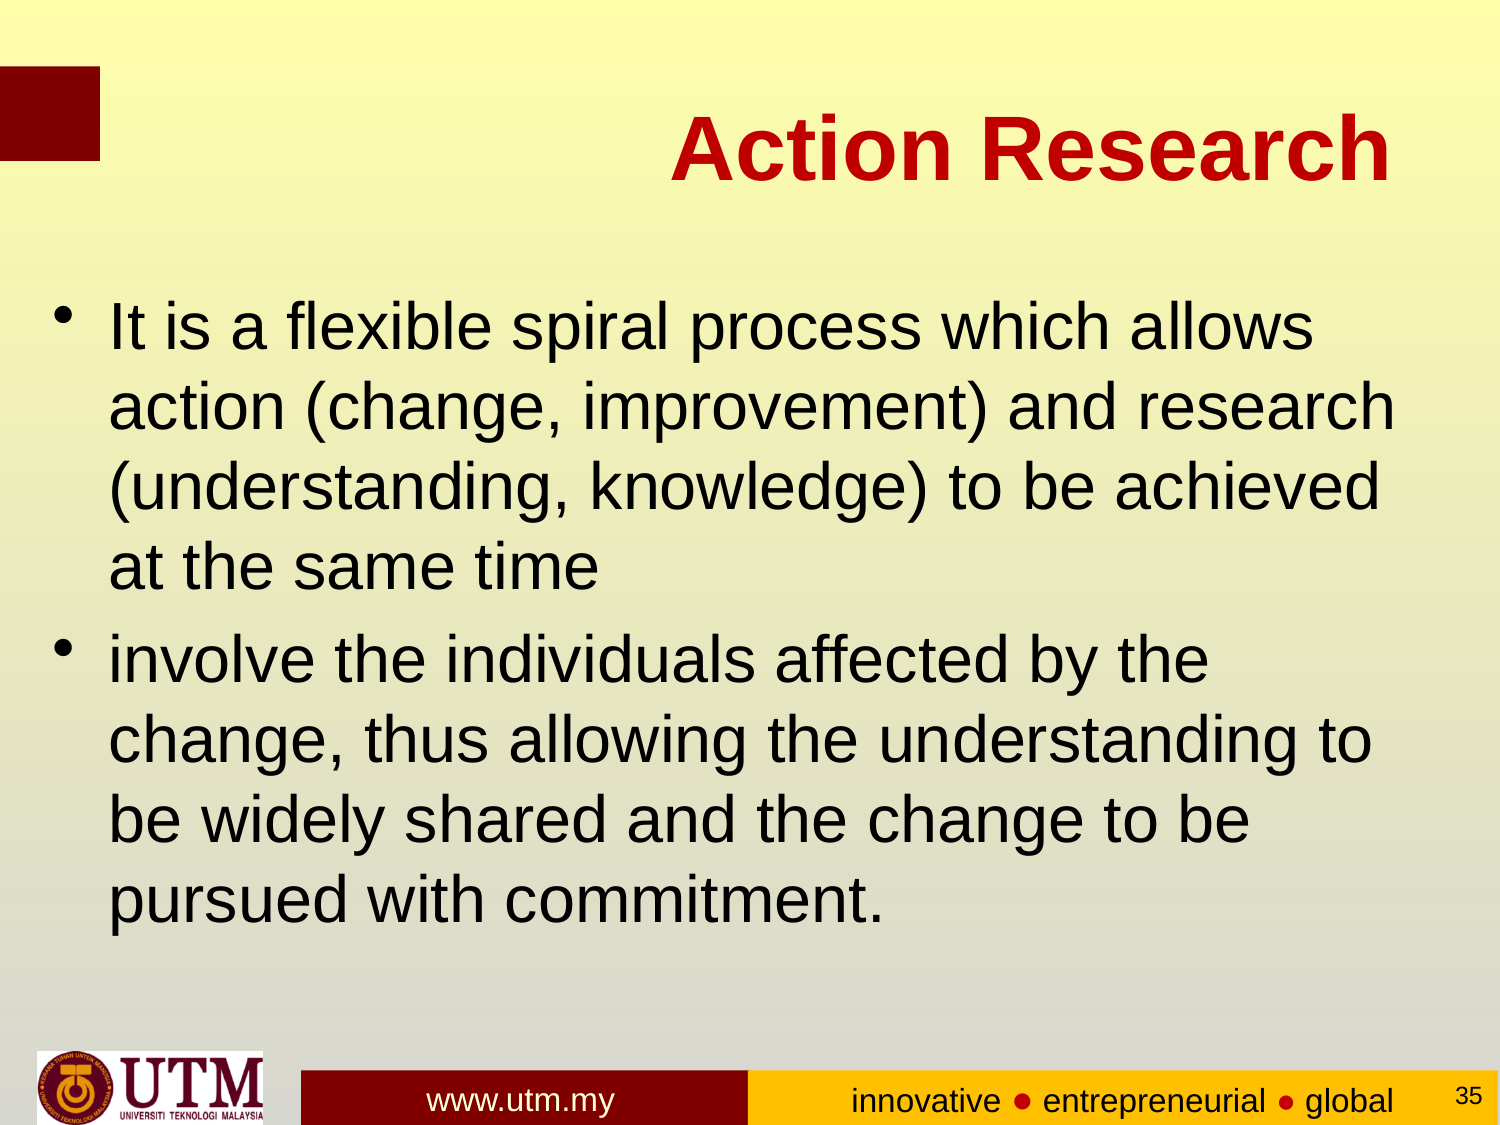

# Action Research
It is a flexible spiral process which allows action (change, improvement) and research (understanding, knowledge) to be achieved at the same time
involve the individuals affected by the change, thus allowing the understanding to be widely shared and the change to be pursued with commitment.